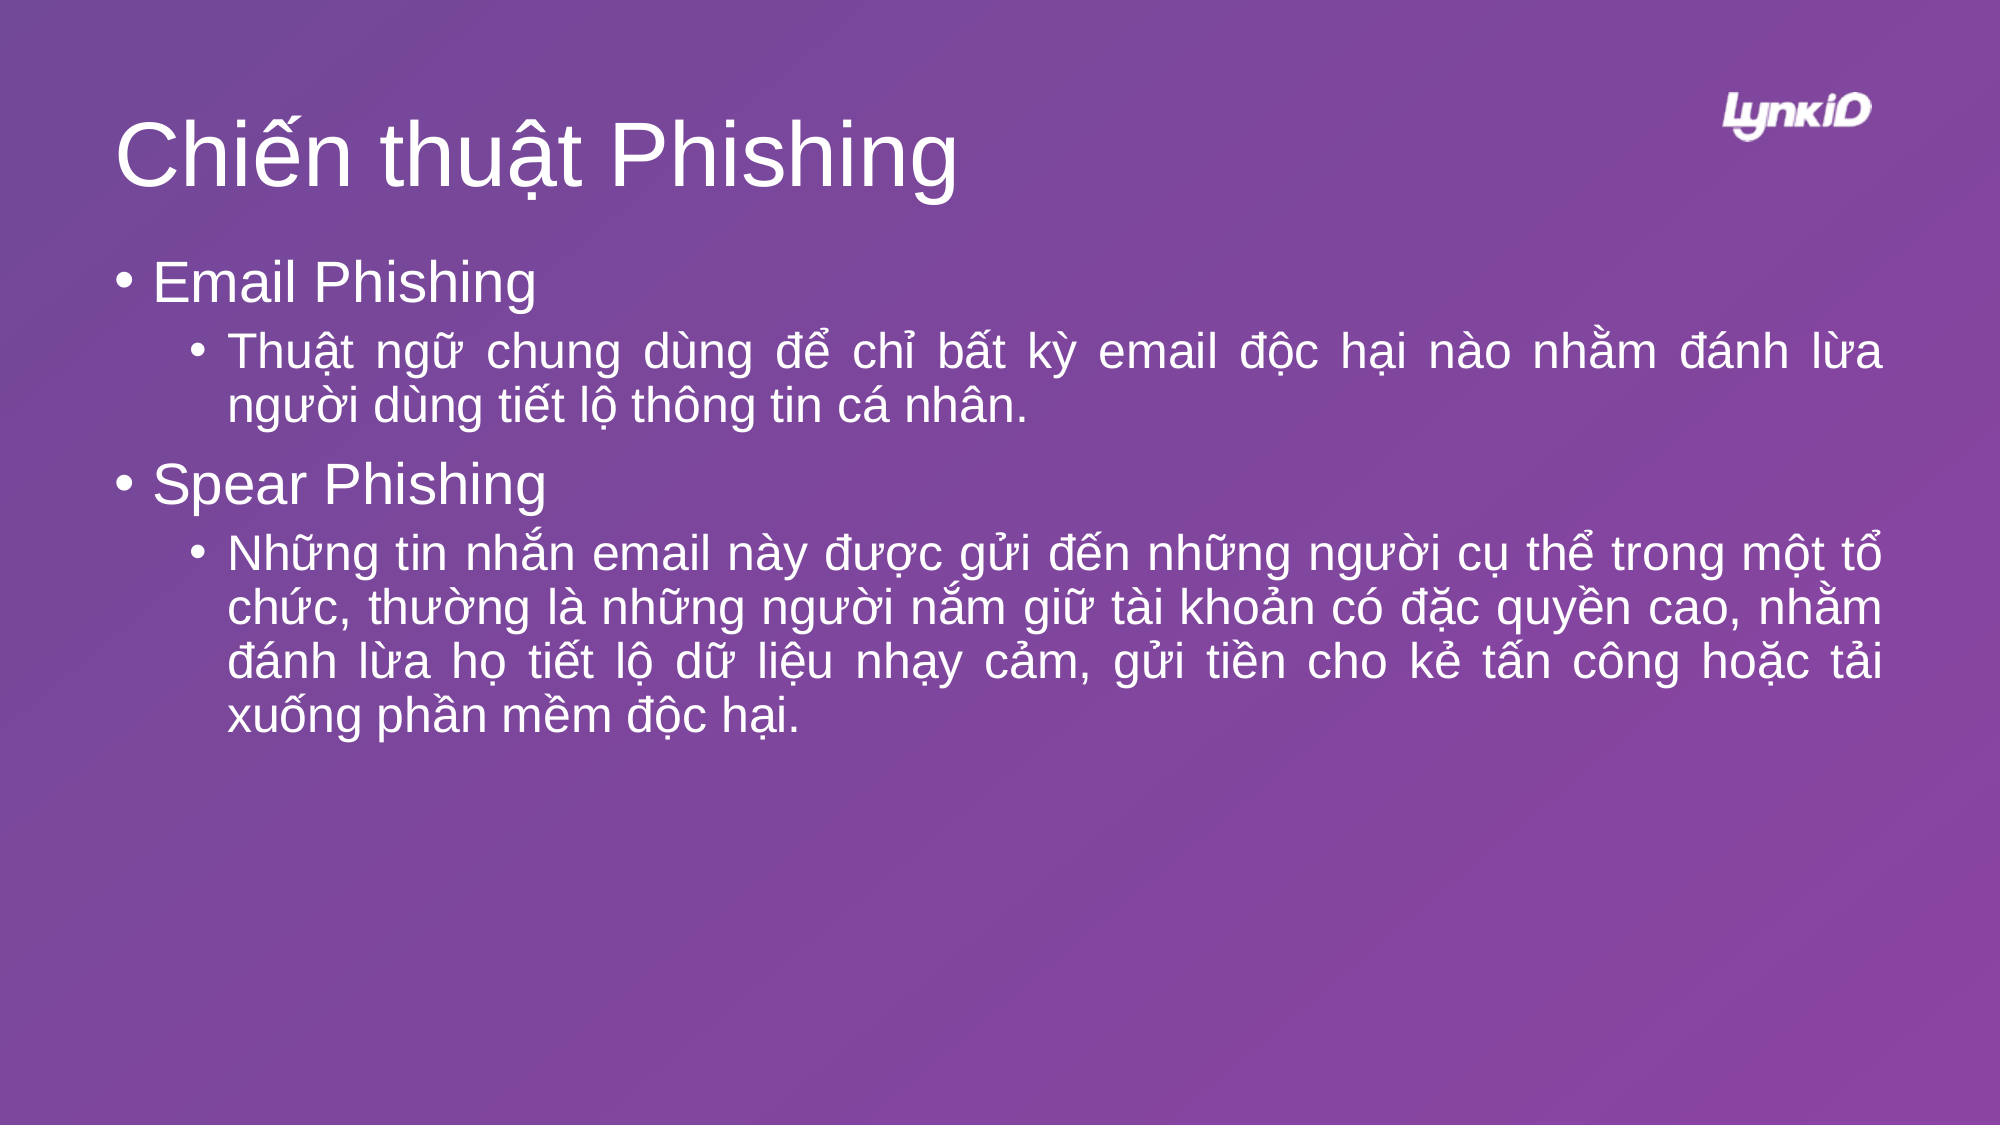

Chiến thuật Phishing
Email Phishing
Thuật ngữ chung dùng để chỉ bất kỳ email độc hại nào nhằm đánh lừa người dùng tiết lộ thông tin cá nhân.
Spear Phishing
Những tin nhắn email này được gửi đến những người cụ thể trong một tổ chức, thường là những người nắm giữ tài khoản có đặc quyền cao, nhằm đánh lừa họ tiết lộ dữ liệu nhạy cảm, gửi tiền cho kẻ tấn công hoặc tải xuống phần mềm độc hại.